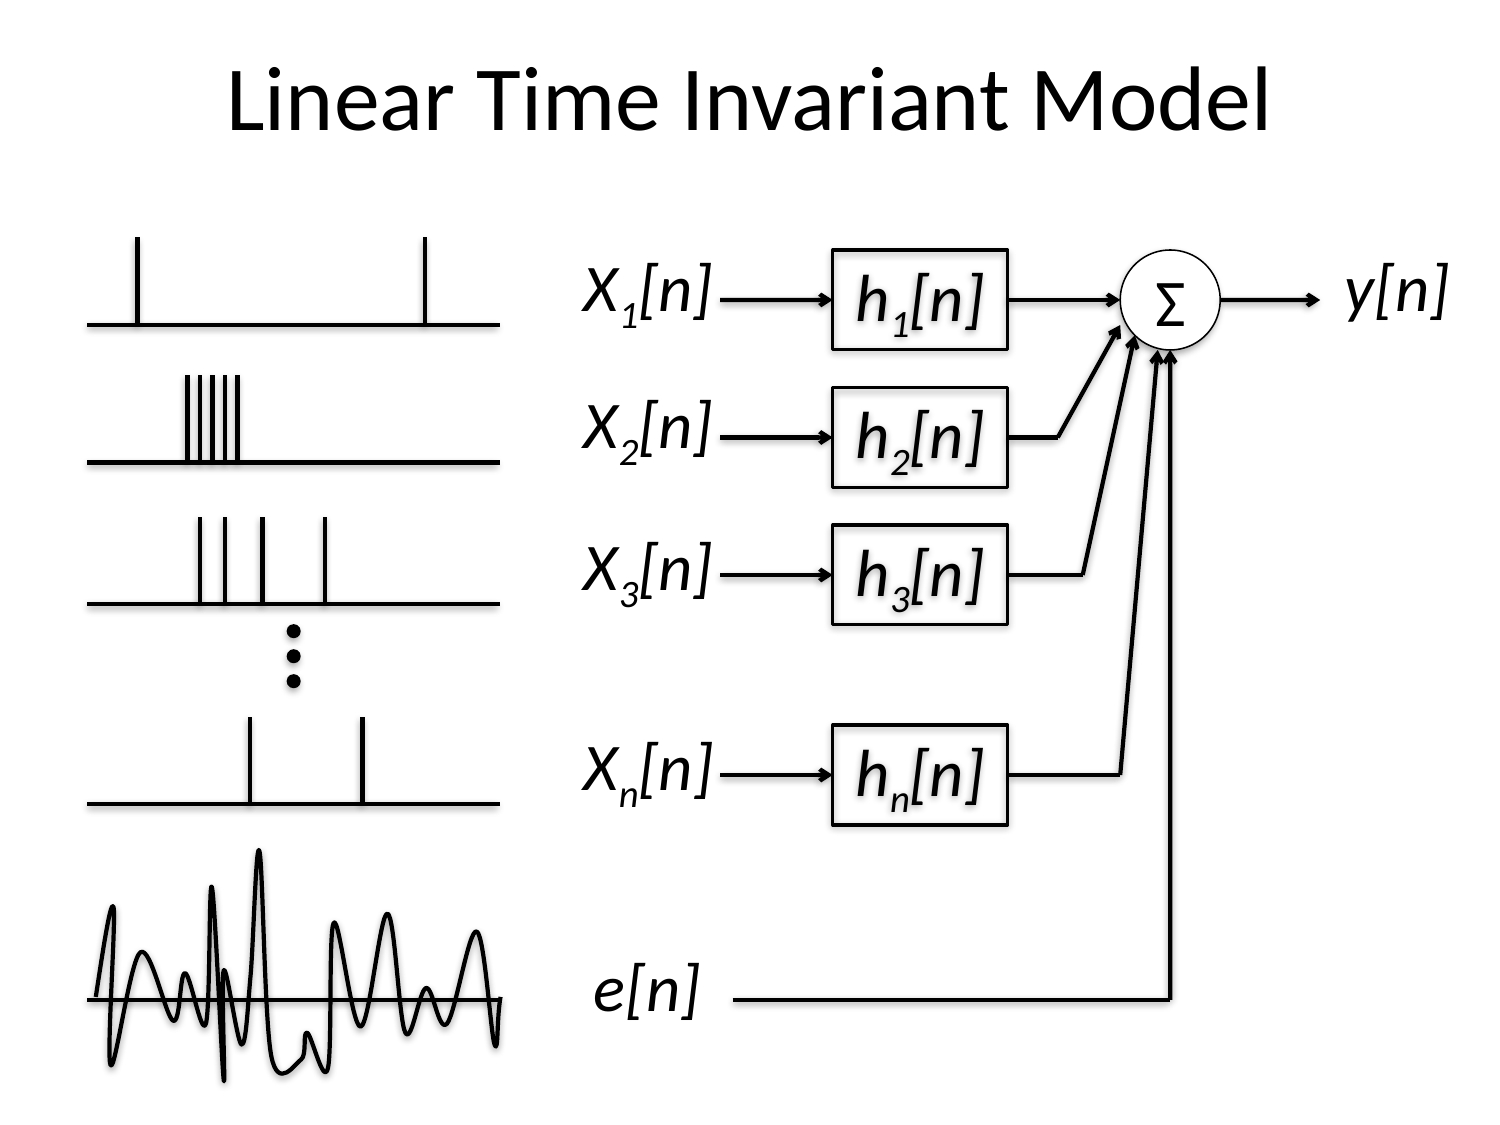

# Linear Time Invariant Model
X1[n]
y[n]
h1[n]
Σ
X2[n]
h2[n]
X3[n]
h3[n]

Xn[n]
hn[n]

e[n]